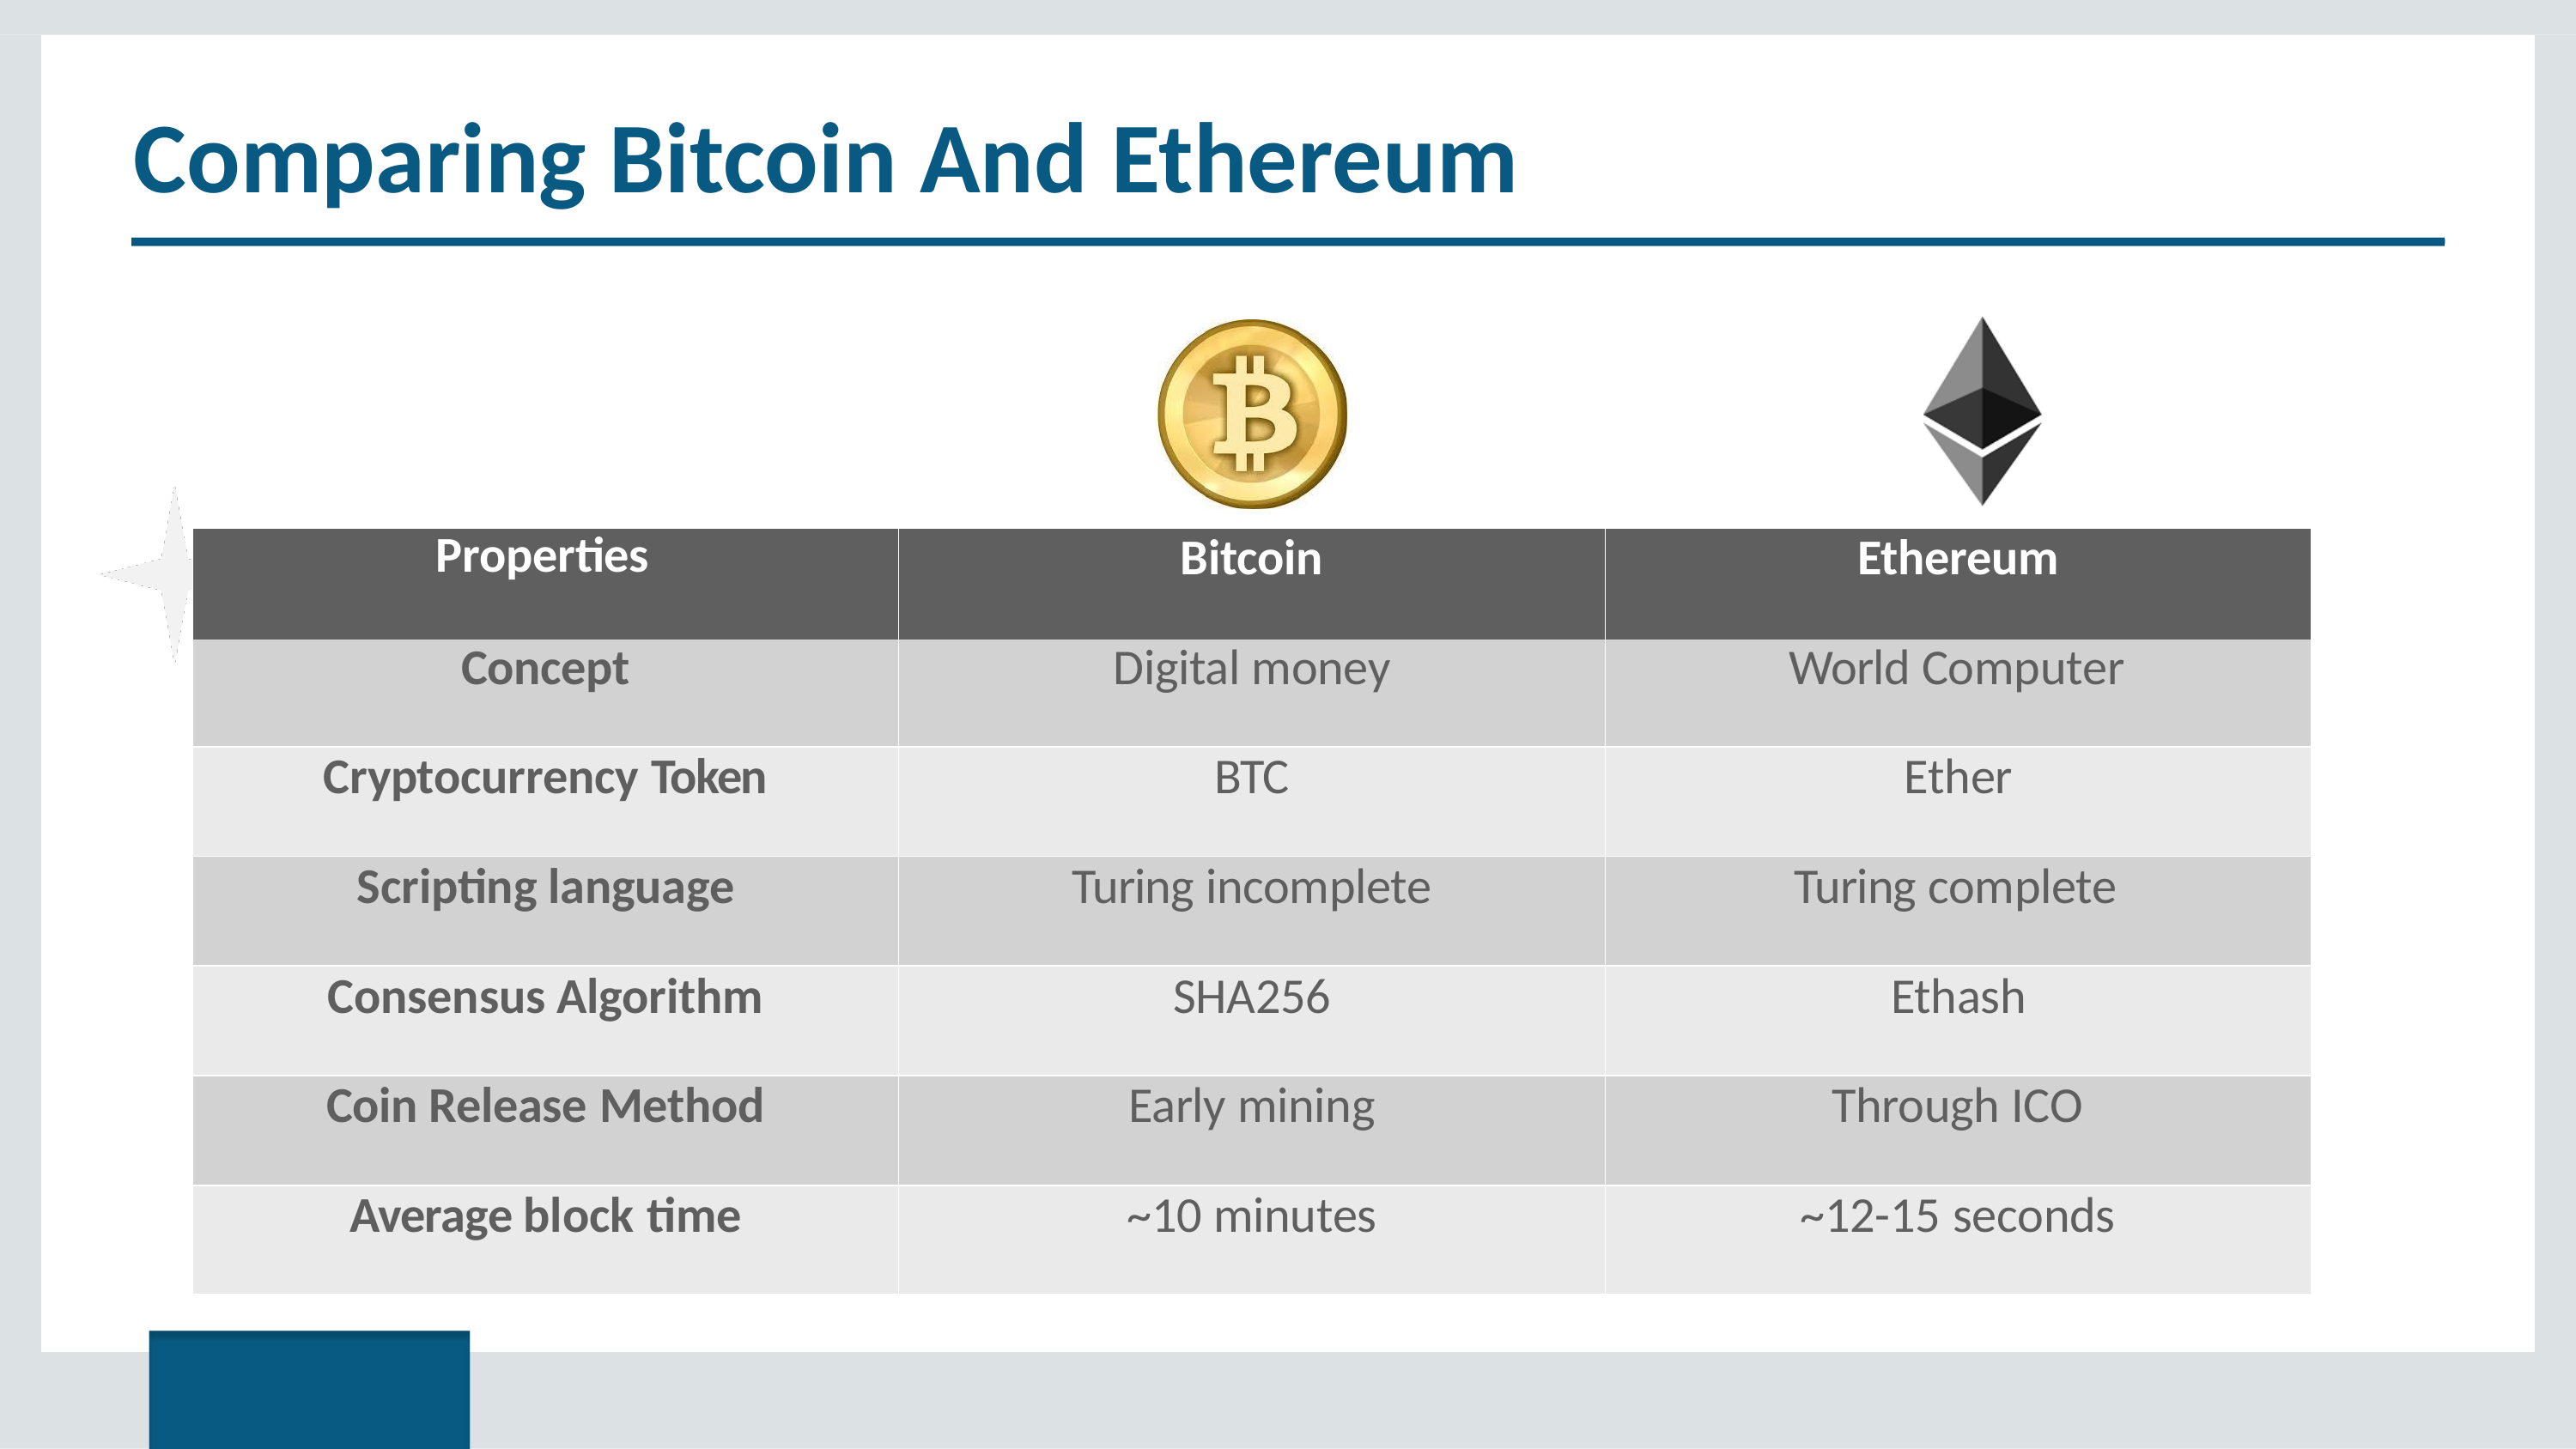

# Comparing Bitcoin And Ethereum

| Properties | Bitcoin | Ethereum |
| --- | --- | --- |
| Concept | Digital money | World Computer |
| Cryptocurrency Token | BTC | Ether |
| Scripting language | Turing incomplete | Turing complete |
| Consensus Algorithm | SHA256 | Ethash |
| Coin Release Method | Early mining | Through ICO |
| Average block time | ~10 minutes | ~12-15 seconds |